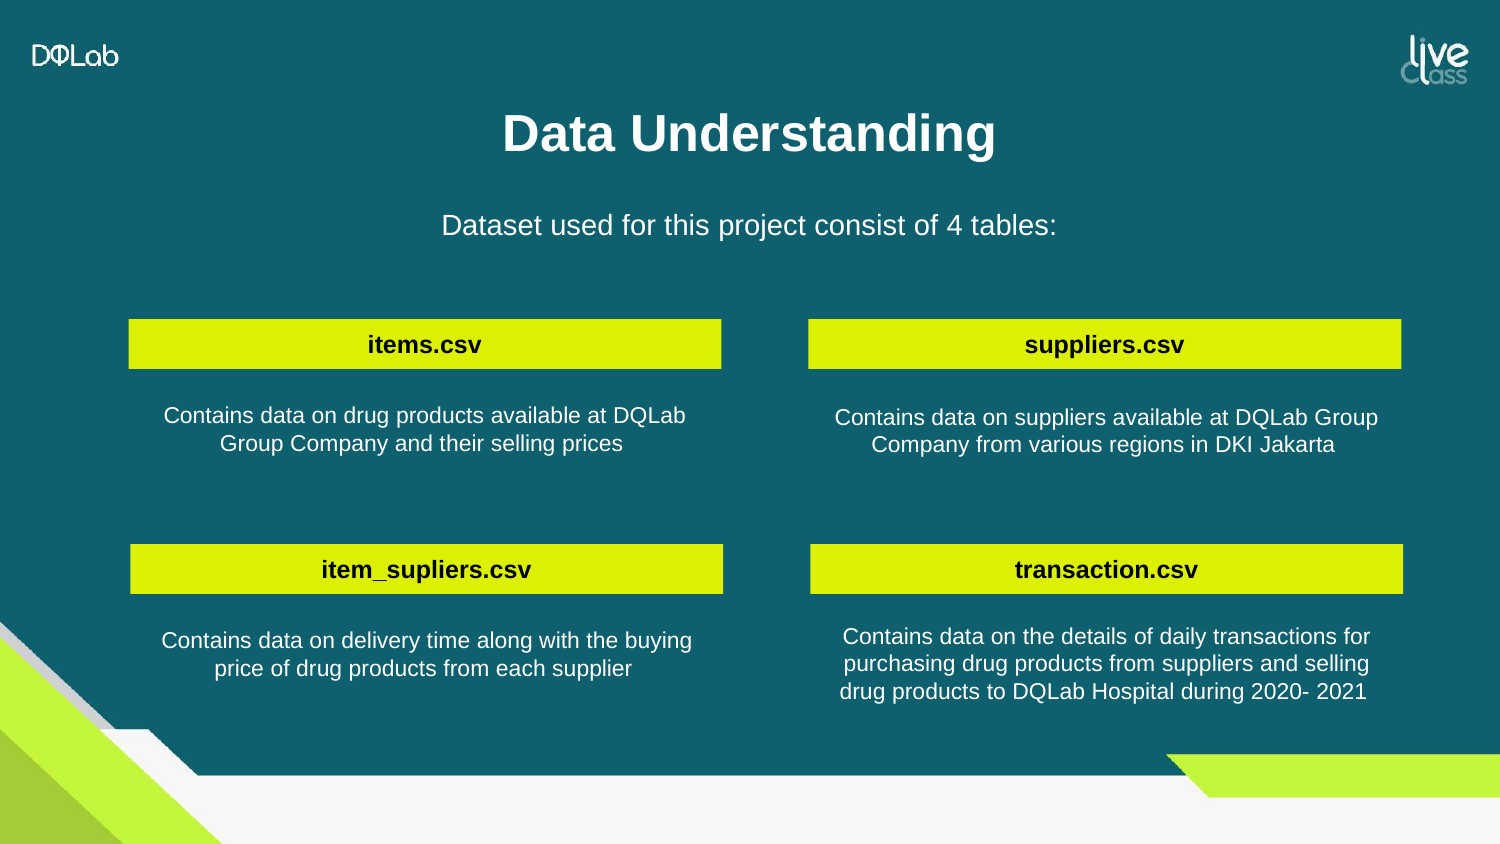

# Data Understanding
Dataset used for this project consist of 4 tables:
items.csv
Contains data on drug products available at DQLab Group Company and their selling prices
suppliers.csv
Contains data on suppliers available at DQLab Group Company from various regions in DKI Jakarta
item_supliers.csv
Contains data on delivery time along with the buying price of drug products from each supplier
transaction.csv
Contains data on the details of daily transactions for purchasing drug products from suppliers and selling drug products to DQLab Hospital during 2020- 2021